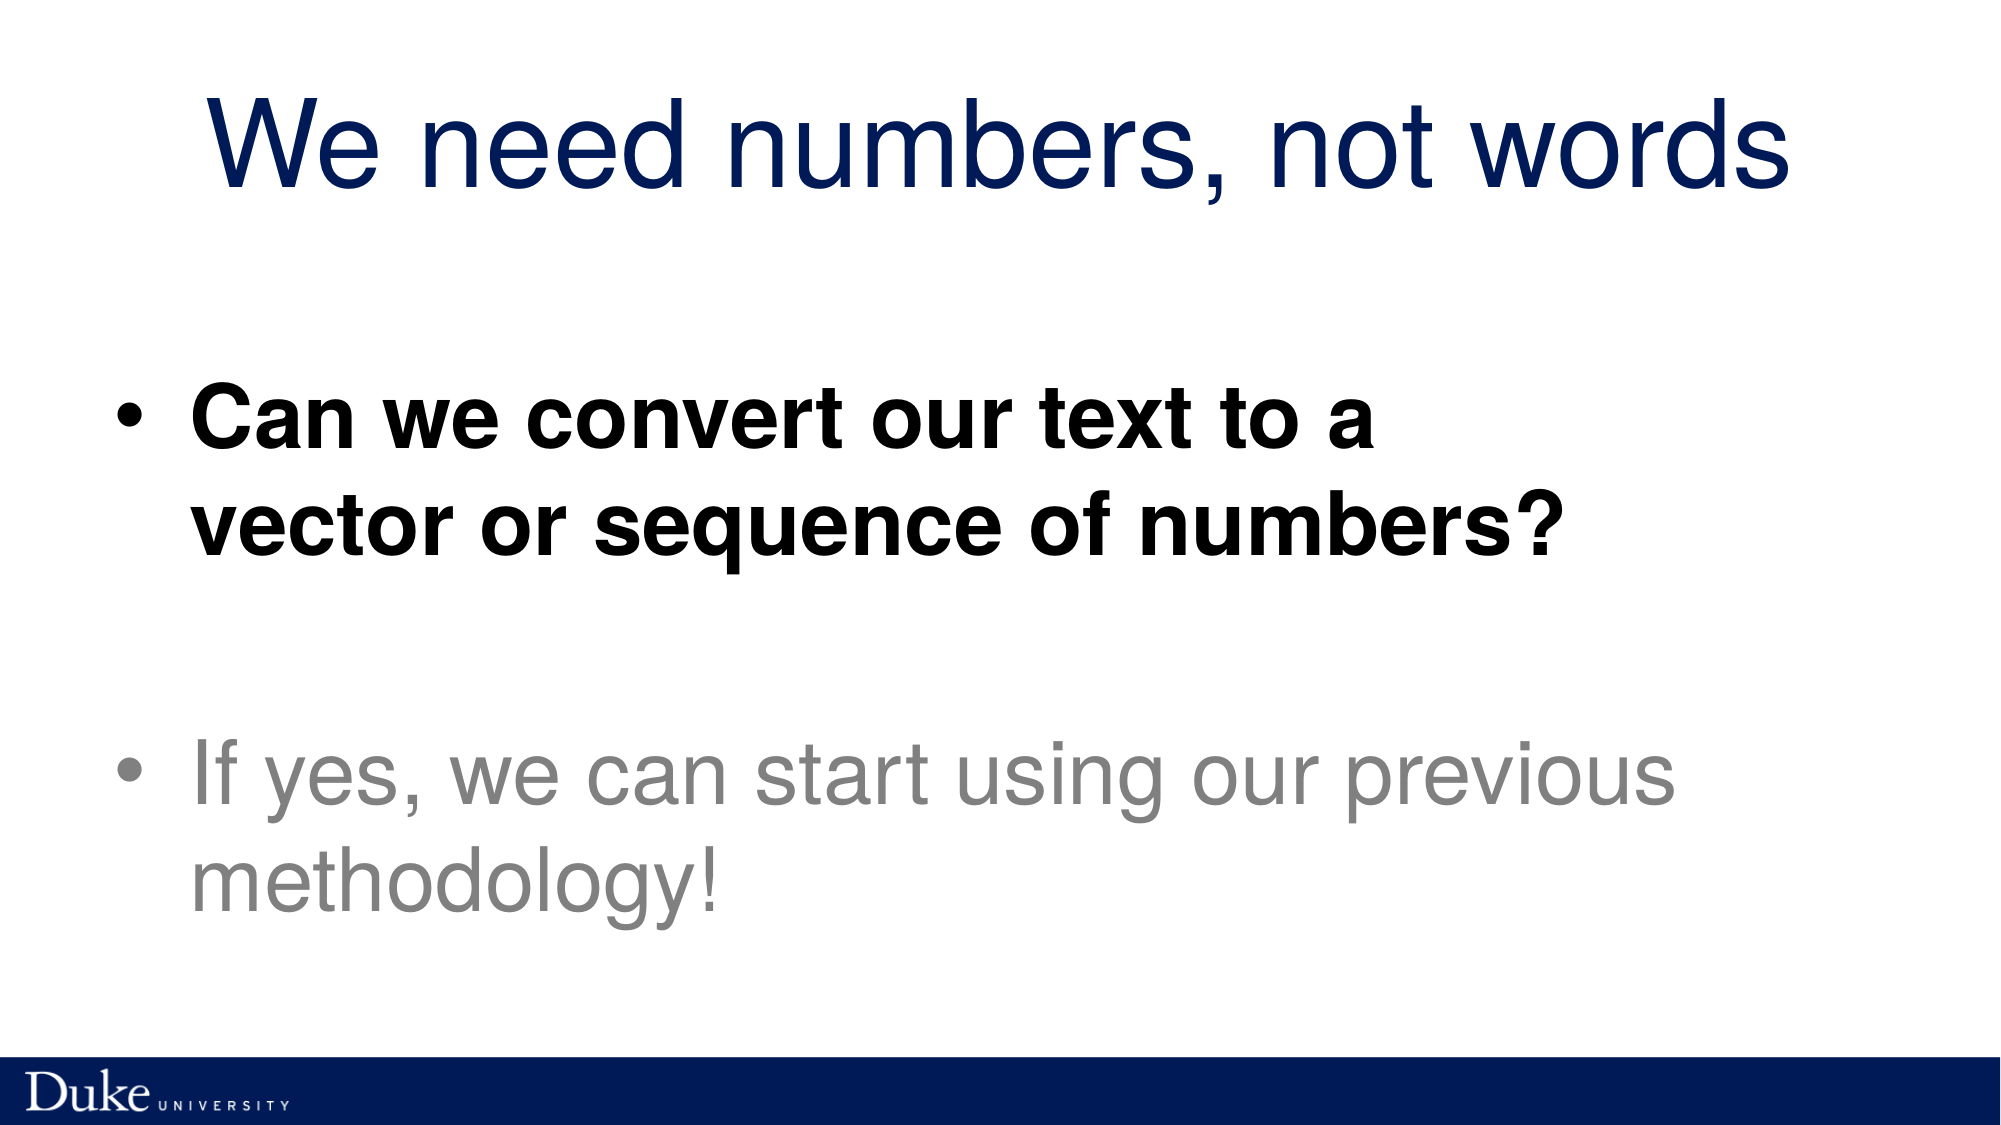

# We need numbers, not words
Can we convert our text to a
vector or sequence of numbers?

If yes, we can start using our previous methodology!